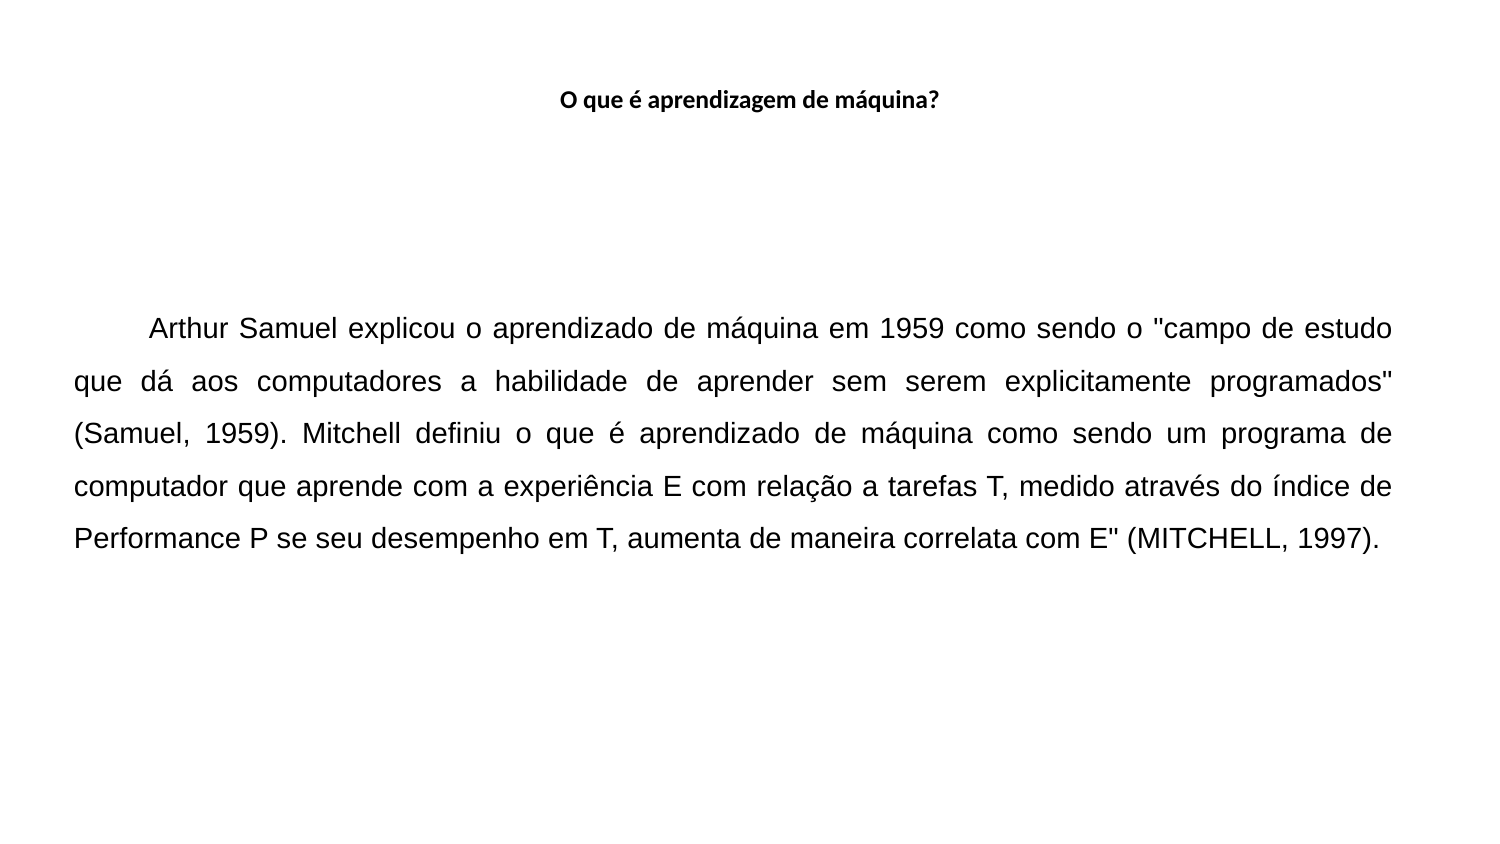

# O que é aprendizagem de máquina?
Arthur Samuel explicou o aprendizado de máquina em 1959 como sendo o "campo de estudo que dá aos computadores a habilidade de aprender sem serem explicitamente programados" (Samuel, 1959). Mitchell definiu o que é aprendizado de máquina como sendo um programa de computador que aprende com a experiência E com relação a tarefas T, medido através do índice de Performance P se seu desempenho em T, aumenta de maneira correlata com E" (MITCHELL, 1997).